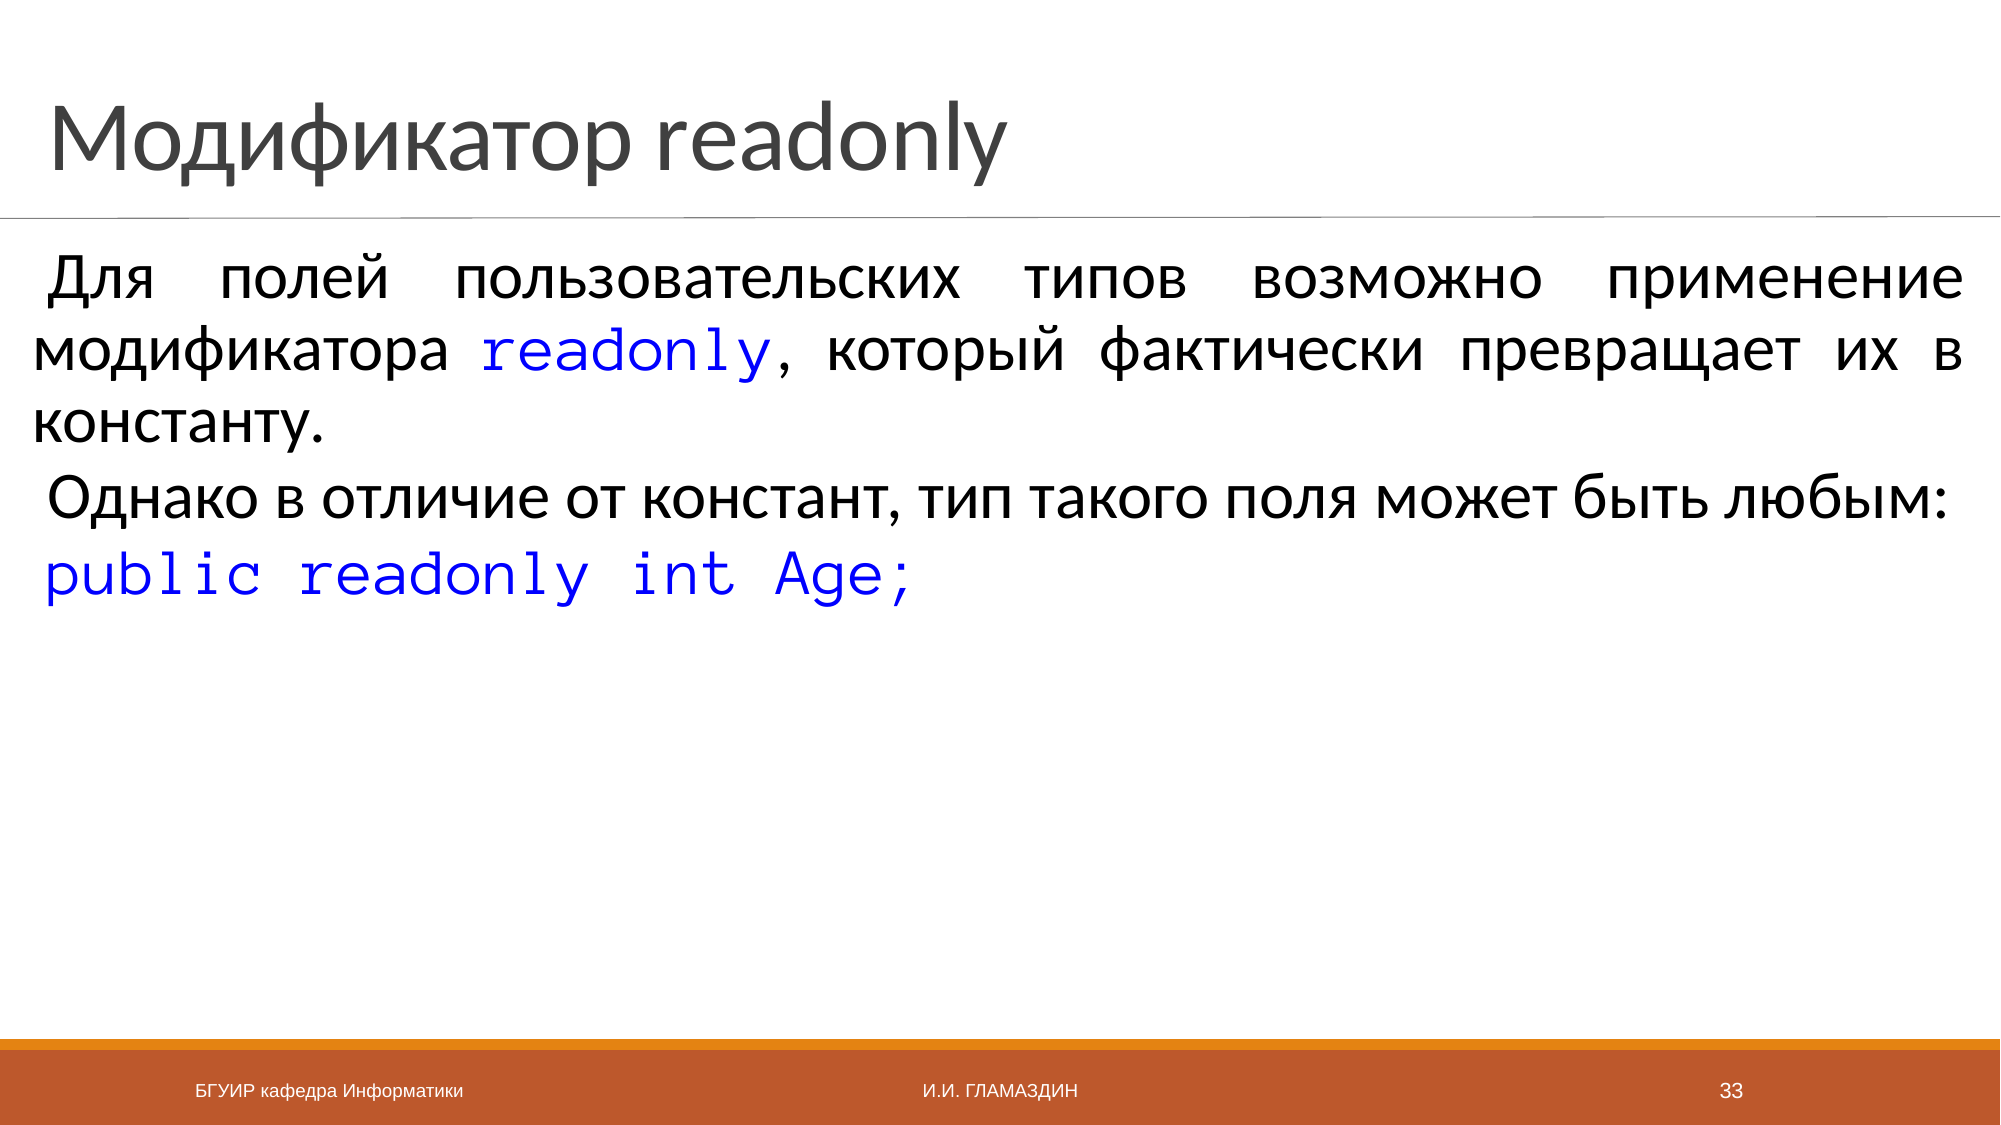

# Модификатор readonly
Для полей пользовательских типов возможно применение модификатора readonly, который фактически превращает их в константу.
Однако в отличие от констант, тип такого поля может быть любым:
public readonly int Age;

БГУИР кафедра Информатики
И.И. Гламаздин
33